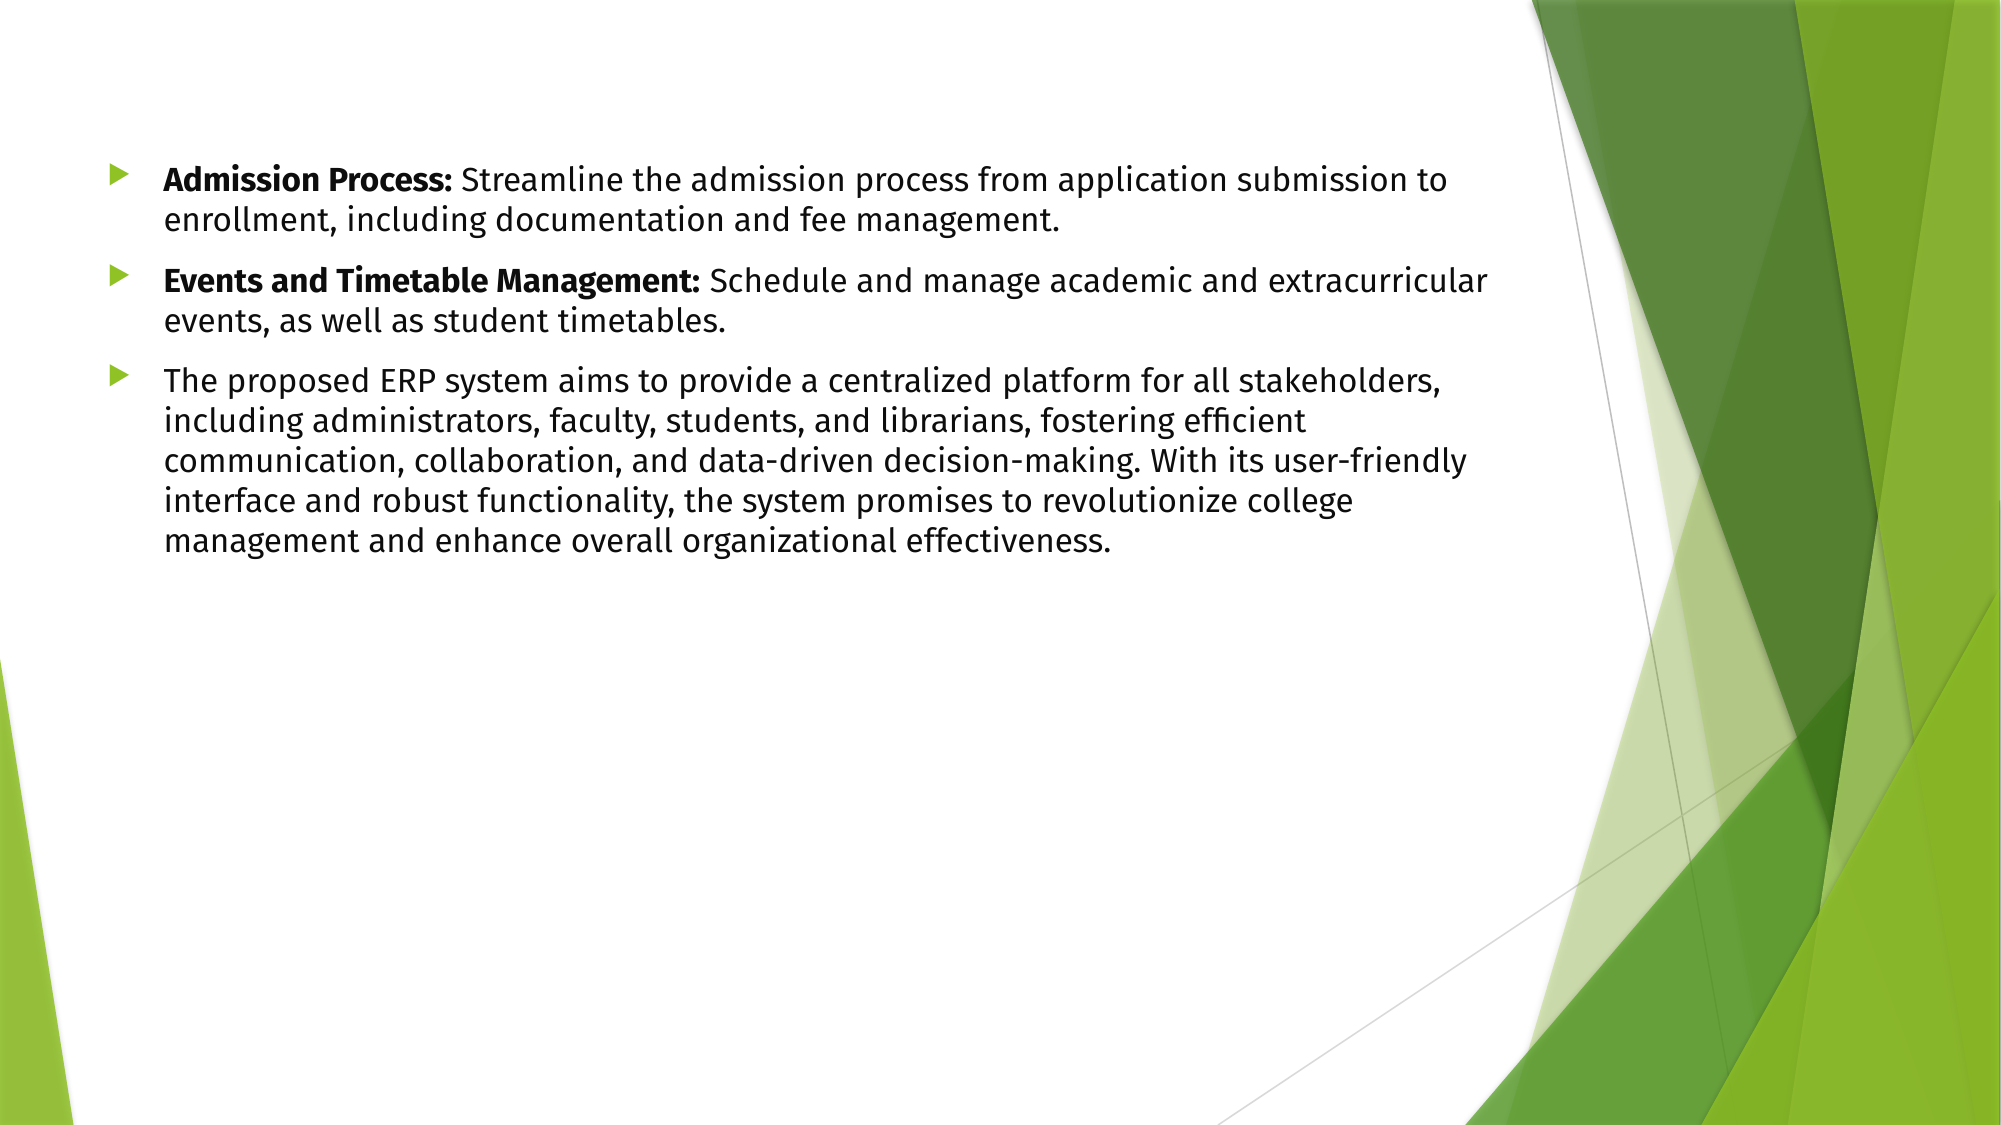

Admission Process: Streamline the admission process from application submission to enrollment, including documentation and fee management.
Events and Timetable Management: Schedule and manage academic and extracurricular events, as well as student timetables.
The proposed ERP system aims to provide a centralized platform for all stakeholders, including administrators, faculty, students, and librarians, fostering efficient communication, collaboration, and data-driven decision-making. With its user-friendly interface and robust functionality, the system promises to revolutionize college management and enhance overall organizational effectiveness.